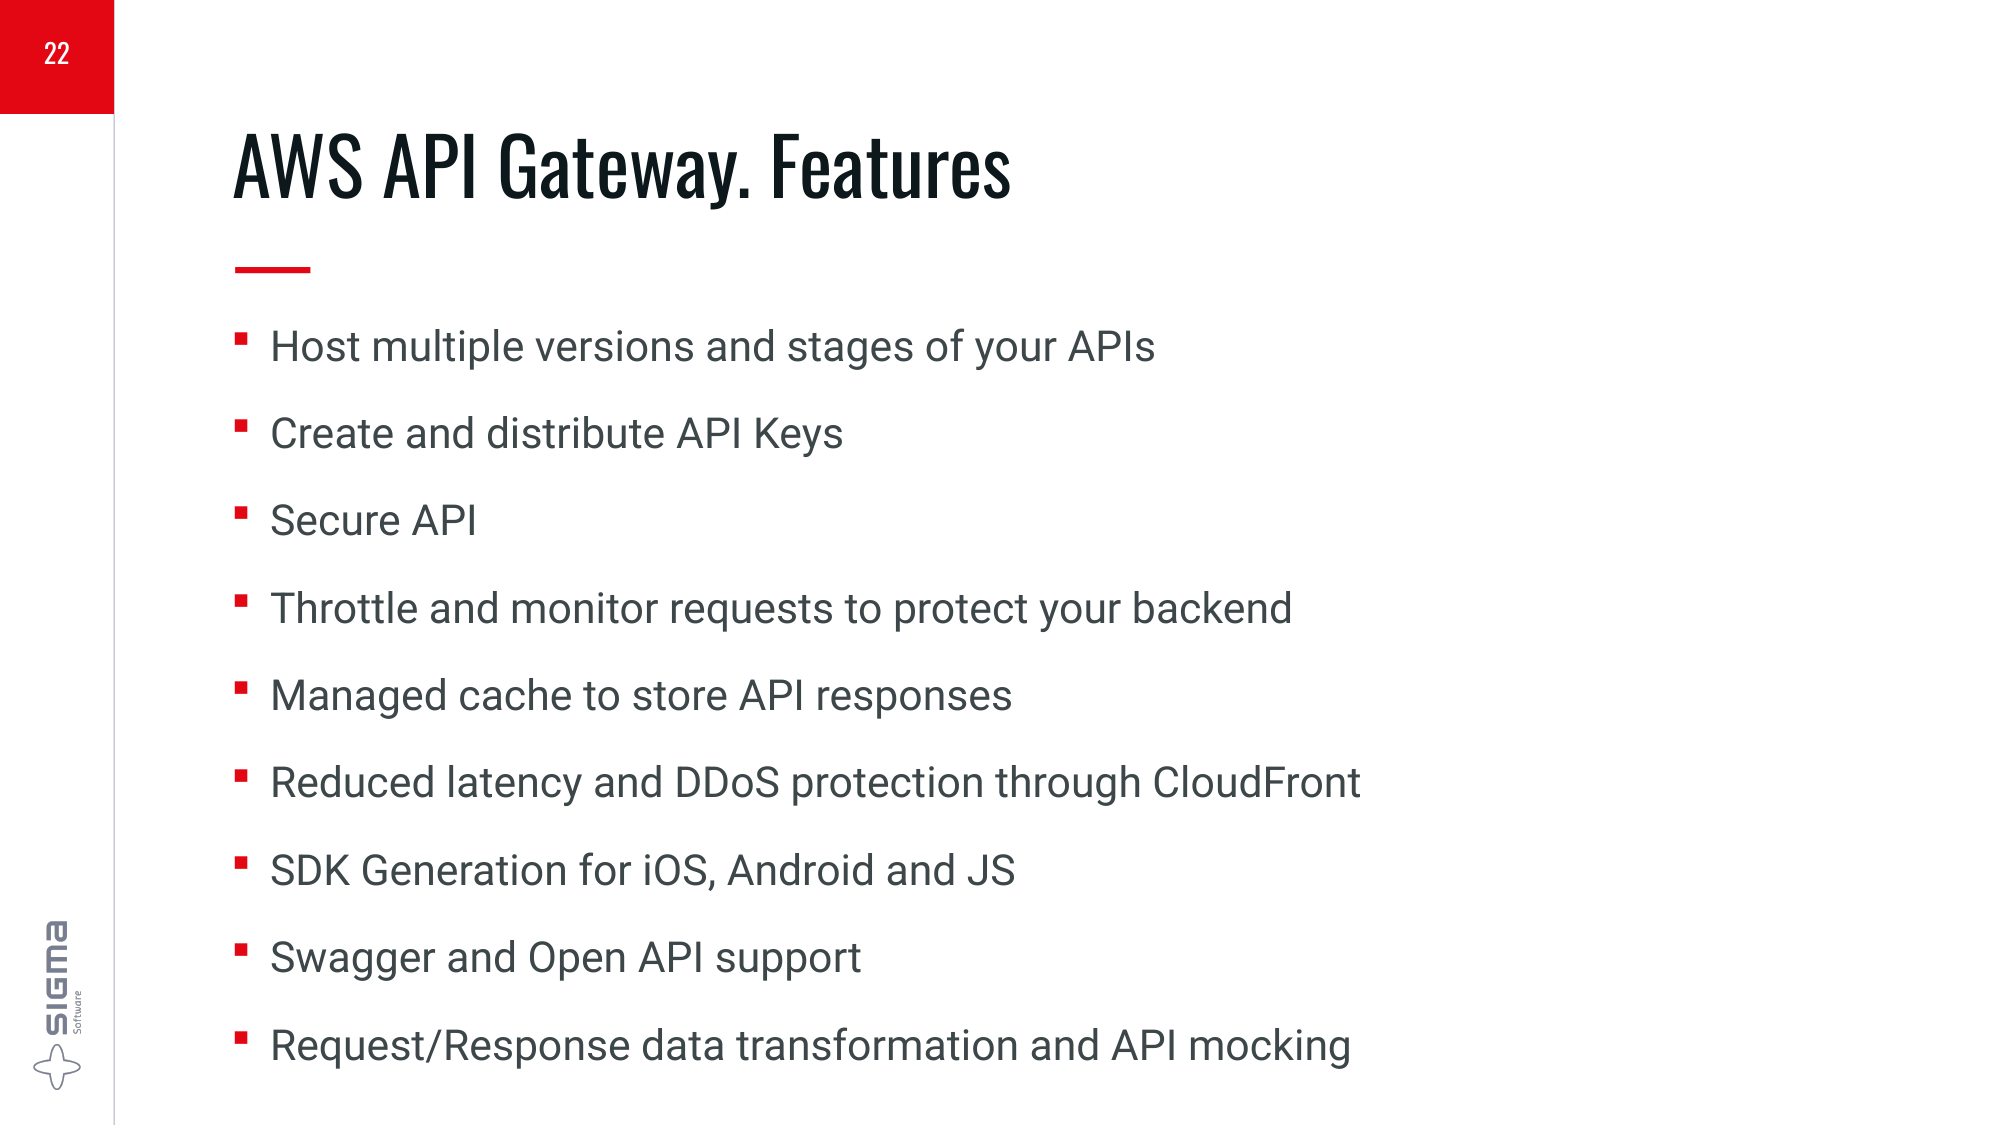

22
# AWS API Gateway. Features —
Host multiple versions and stages of your APIs
Create and distribute API Keys
Secure API
Throttle and monitor requests to protect your backend
Managed cache to store API responses
Reduced latency and DDoS protection through CloudFront
SDK Generation for iOS, Android and JS
Swagger and Open API support
Request/Response data transformation and API mocking